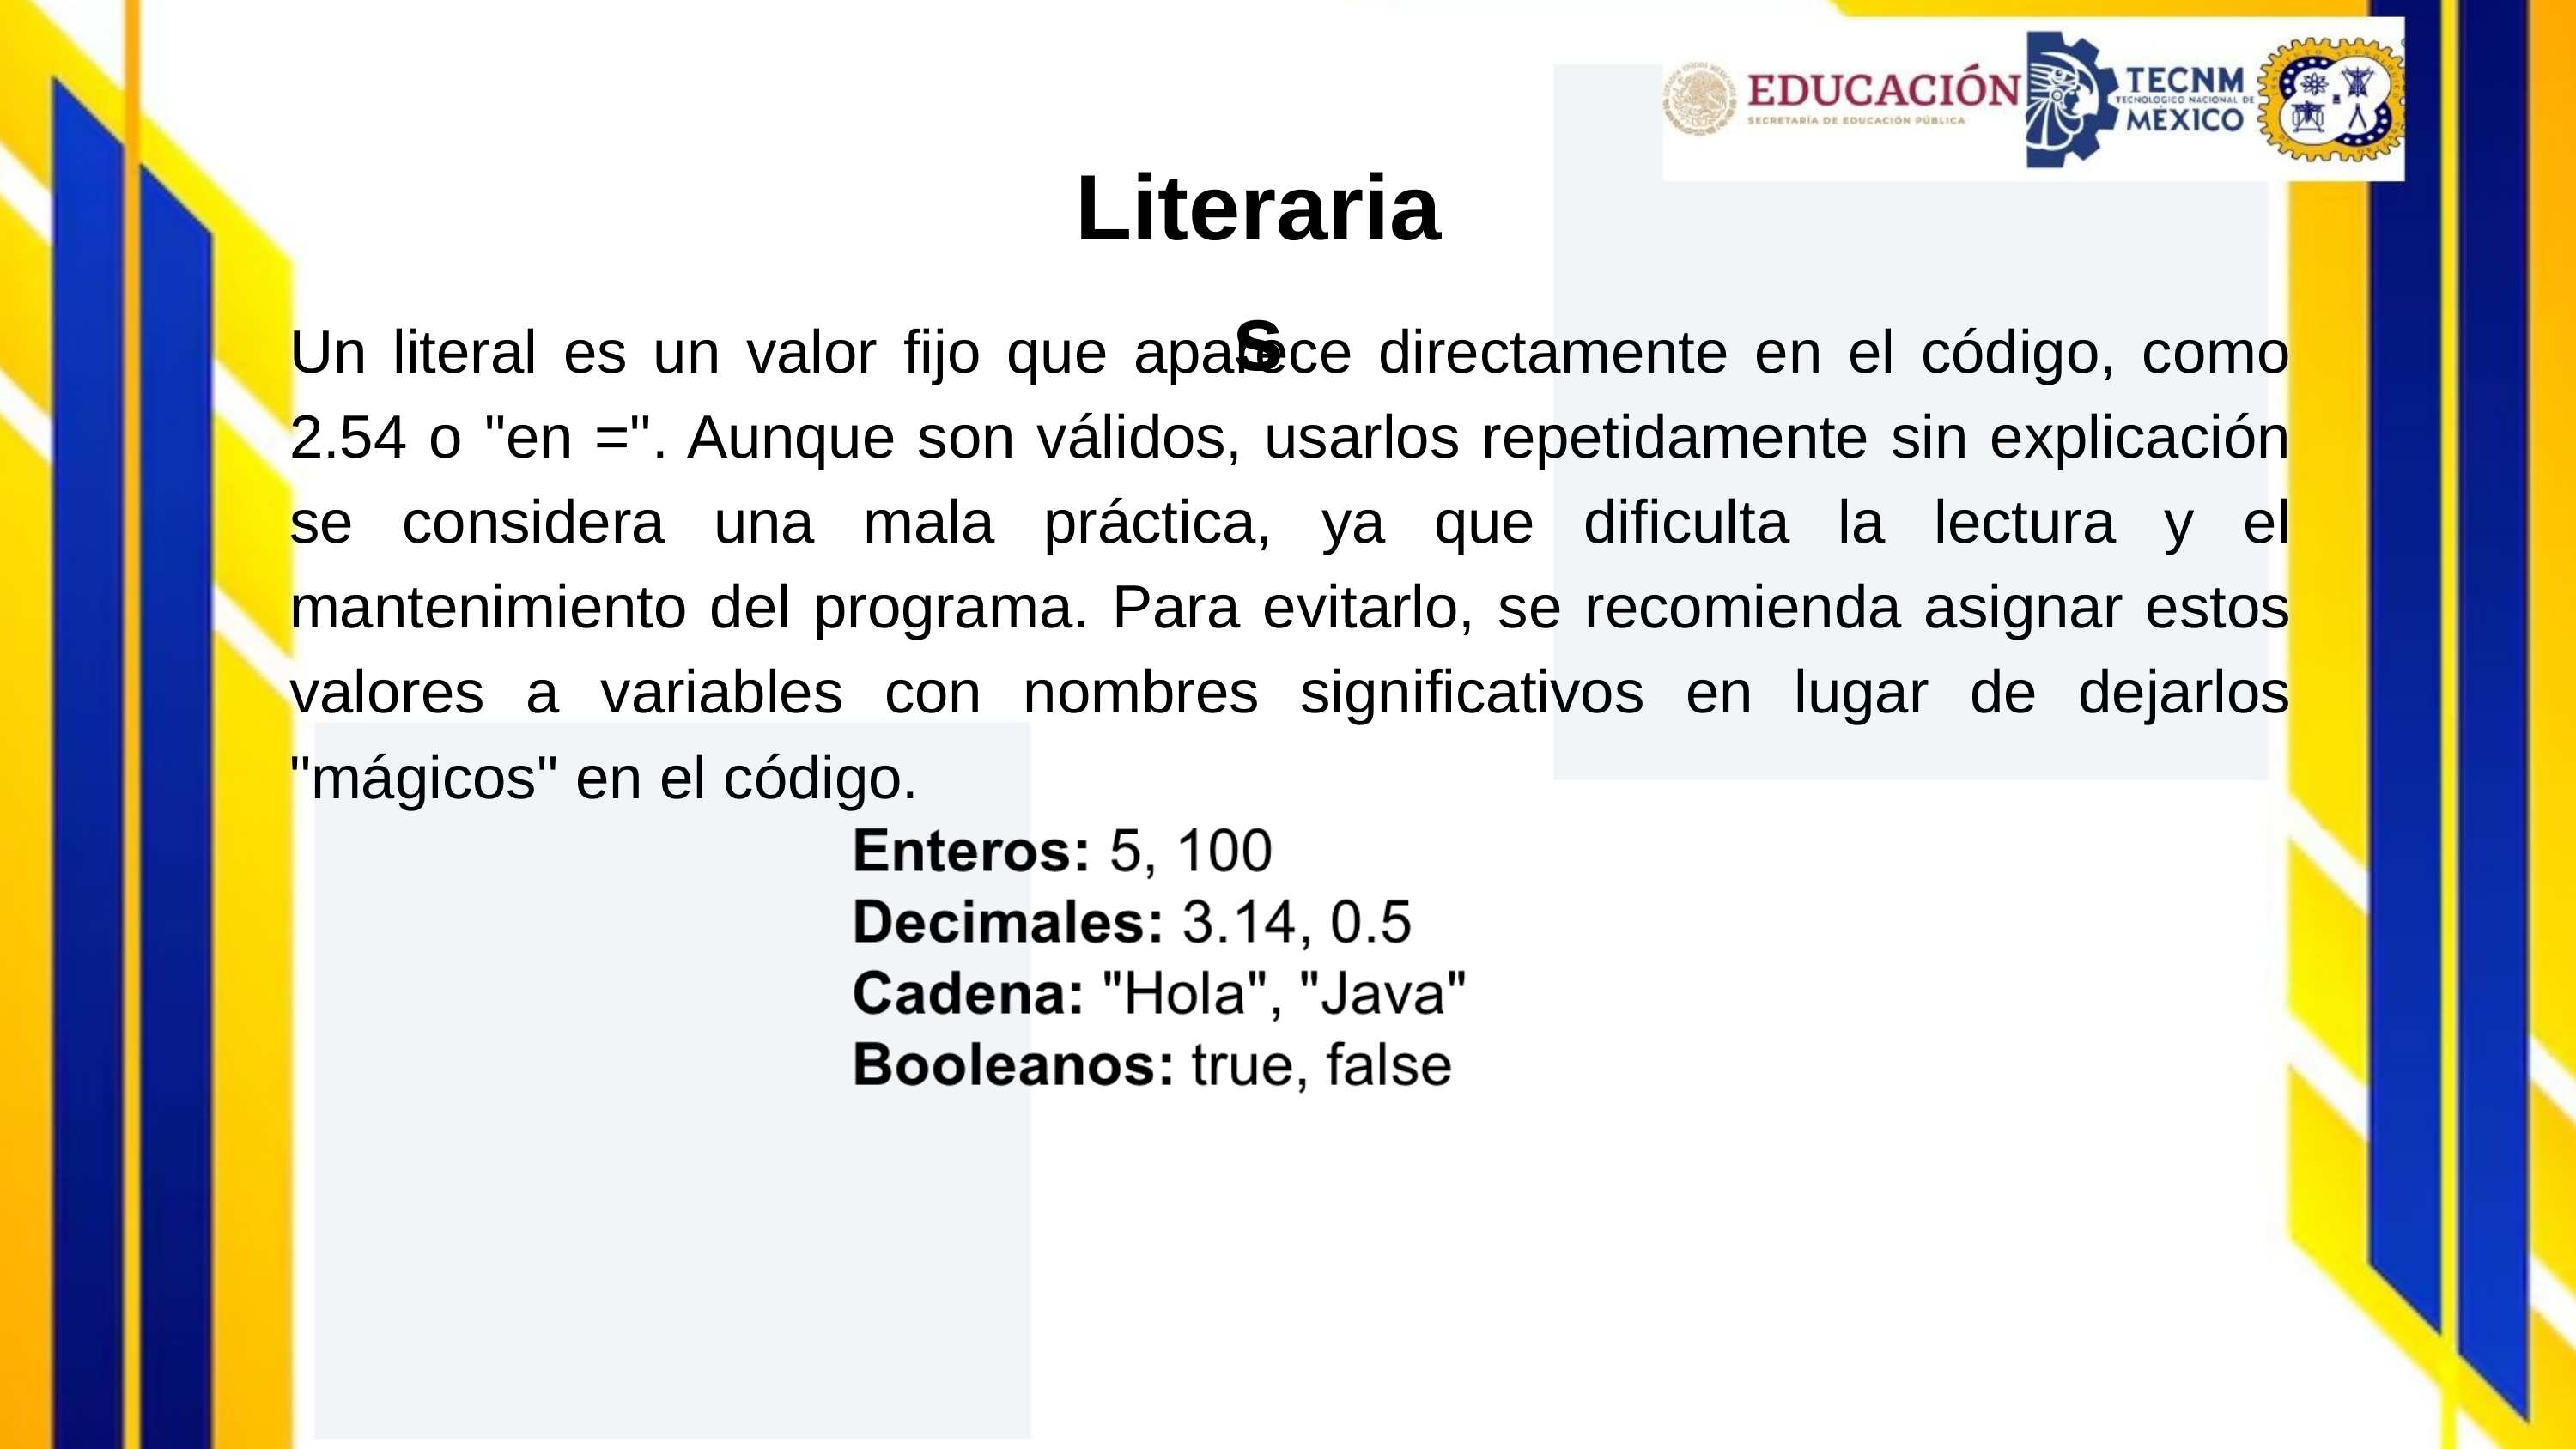

Literarias
Un literal es un valor fijo que aparece directamente en el código, como 2.54 o "en =". Aunque son válidos, usarlos repetidamente sin explicación se considera una mala práctica, ya que dificulta la lectura y el mantenimiento del programa. Para evitarlo, se recomienda asignar estos valores a variables con nombres significativos en lugar de dejarlos "mágicos" en el código.